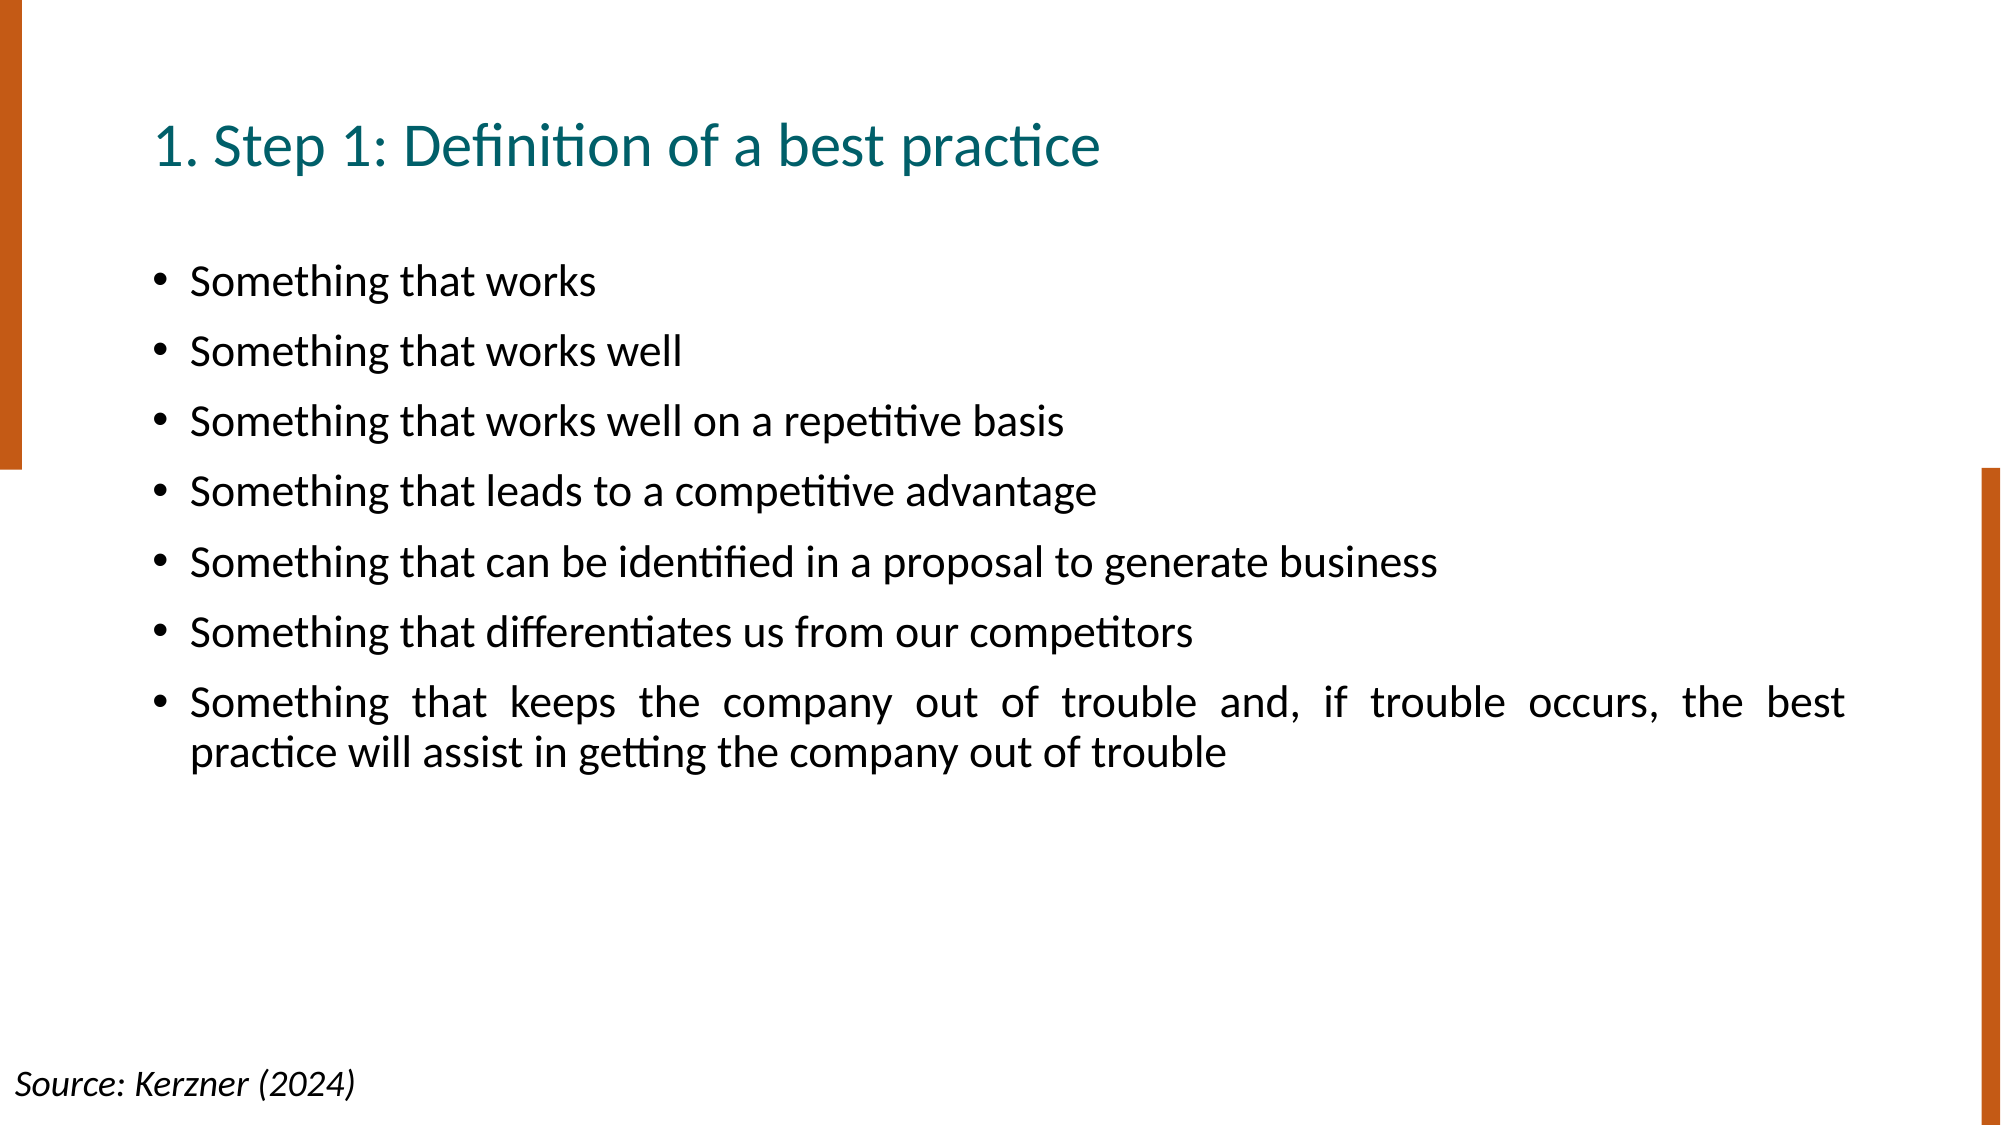

# 1. Step 1: Definition of a best practice
Something that works
Something that works well
Something that works well on a repetitive basis
Something that leads to a competitive advantage
Something that can be identified in a proposal to generate business
Something that differentiates us from our competitors
Something that keeps the company out of trouble and, if trouble occurs, the best practice will assist in getting the company out of trouble
36
Source: Kerzner (2024)